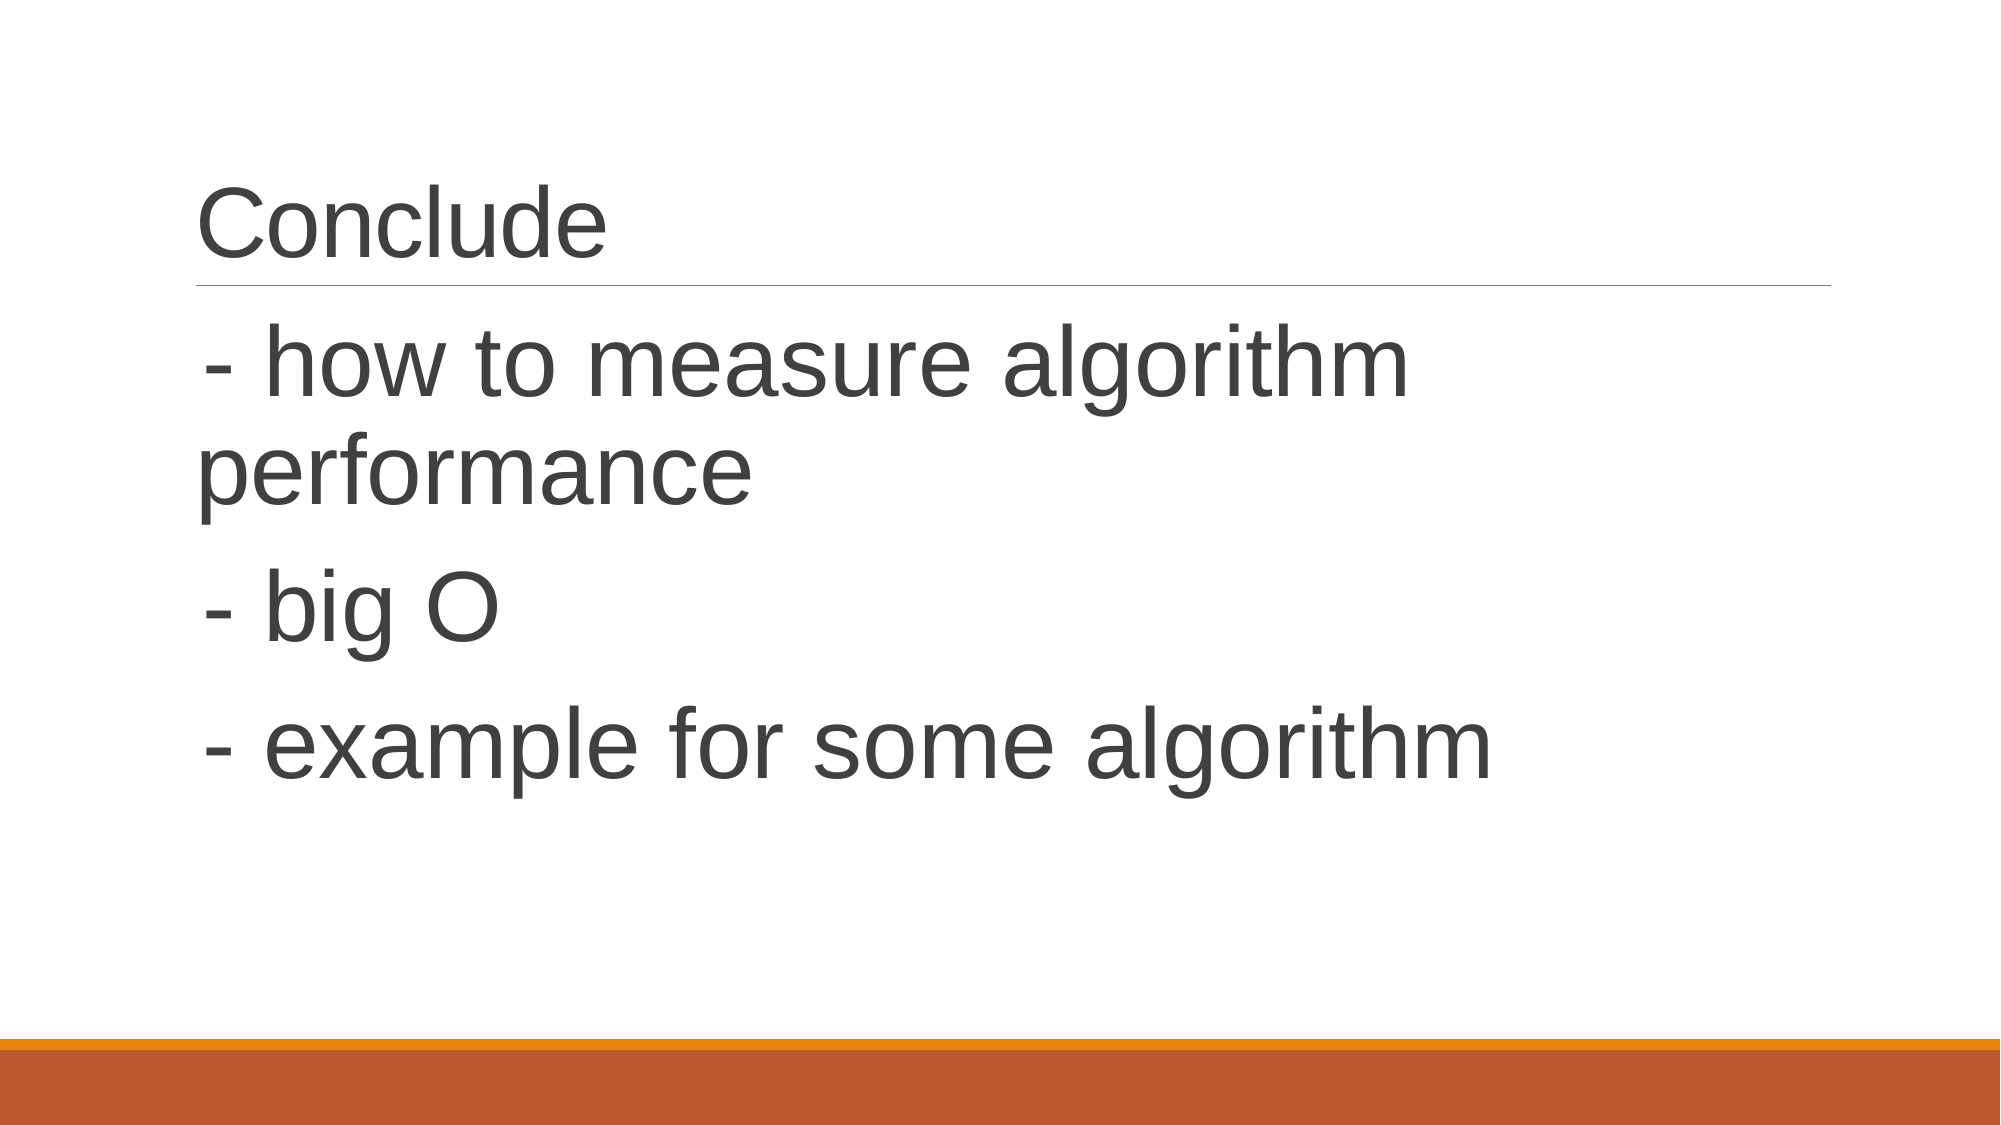

# Conclude
- how to measure algorithm performance
- big O
- example for some algorithm